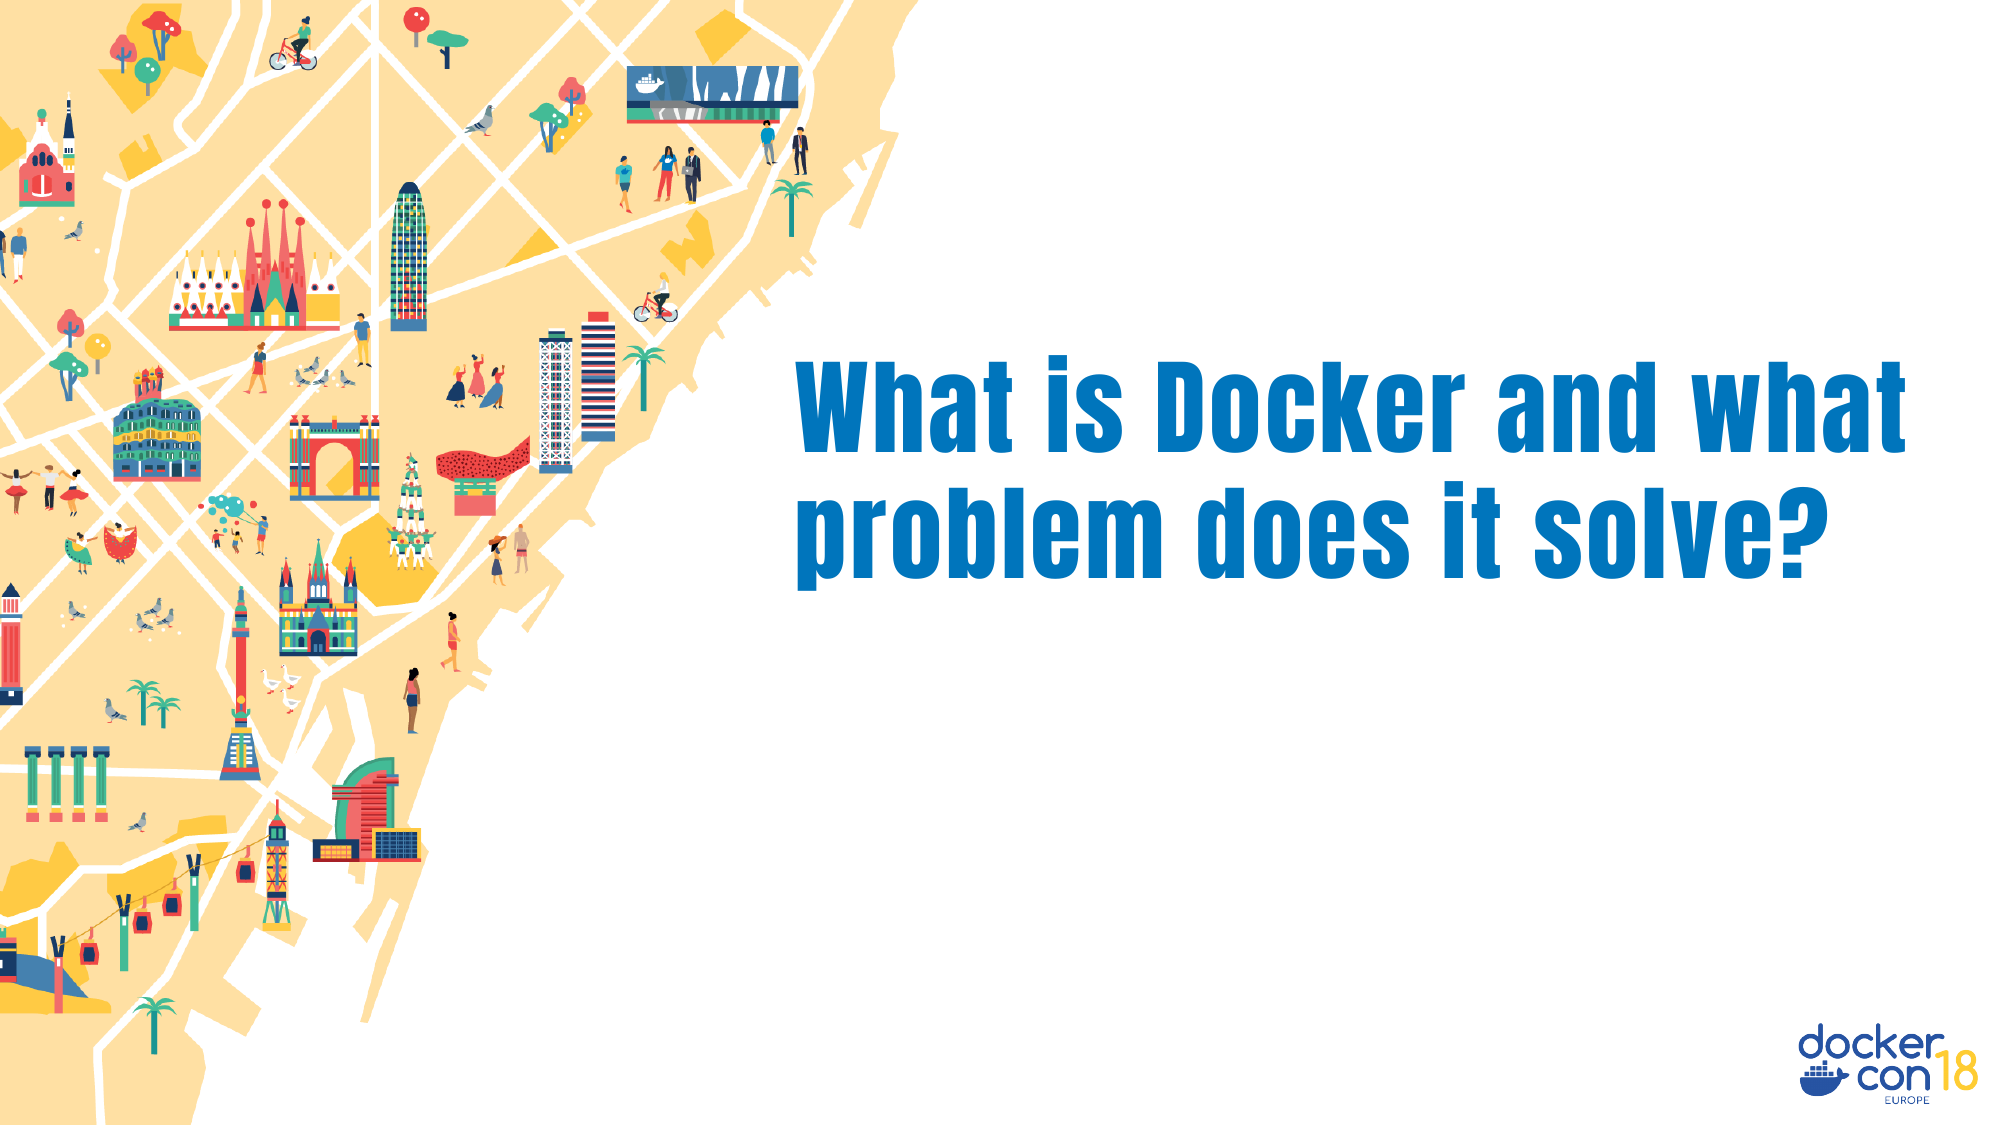

What is Docker and what problem does it solve?